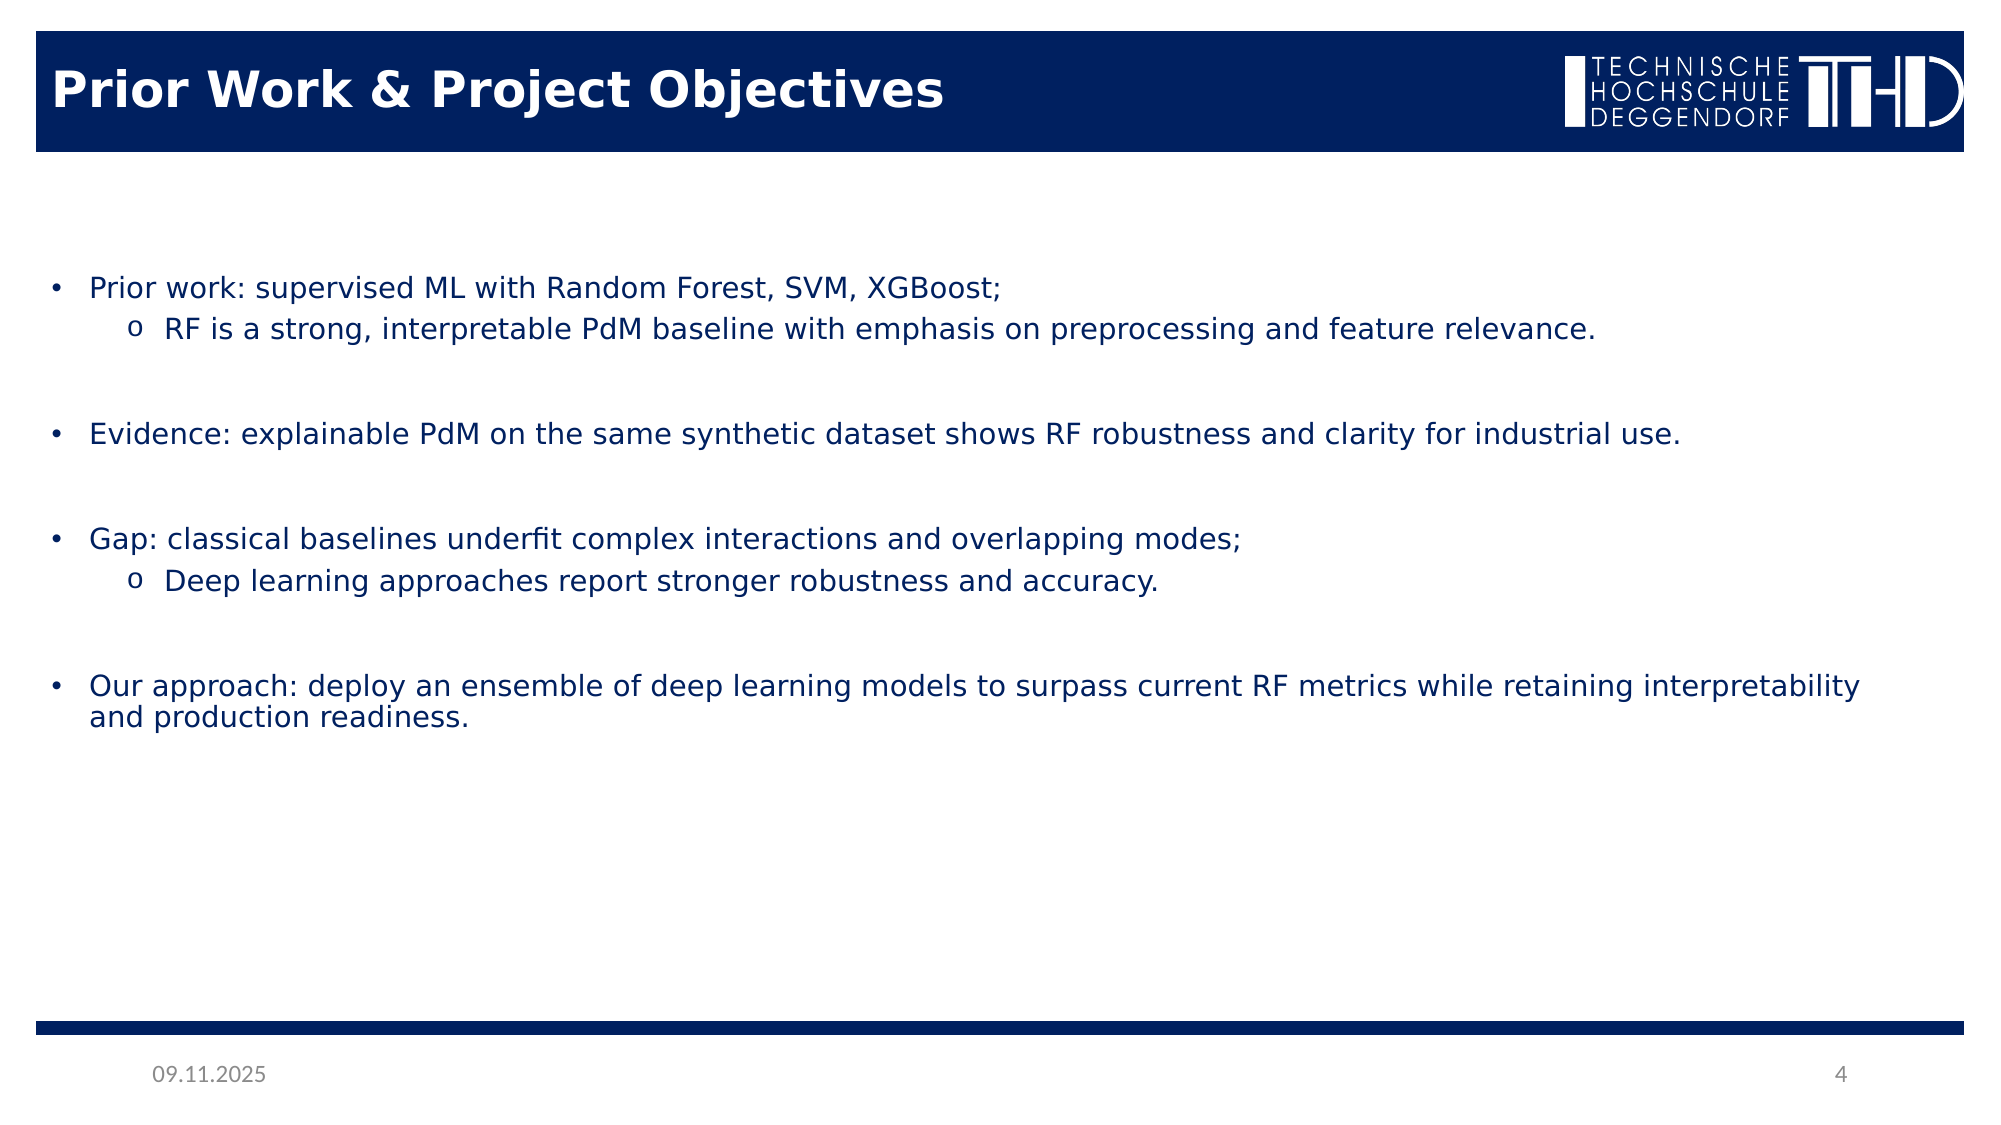

# Prior Work & Project Objectives

Prior work: supervised ML with Random Forest, SVM, XGBoost;
RF is a strong, interpretable PdM baseline with emphasis on preprocessing and feature relevance.

Evidence: explainable PdM on the same synthetic dataset shows RF robustness and clarity for industrial use.

Gap: classical baselines underfit complex interactions and overlapping modes;
Deep learning approaches report stronger robustness and accuracy.

Our approach: deploy an ensemble of deep learning models to surpass current RF metrics while retaining interpretability and production readiness.

09.11.2025
4